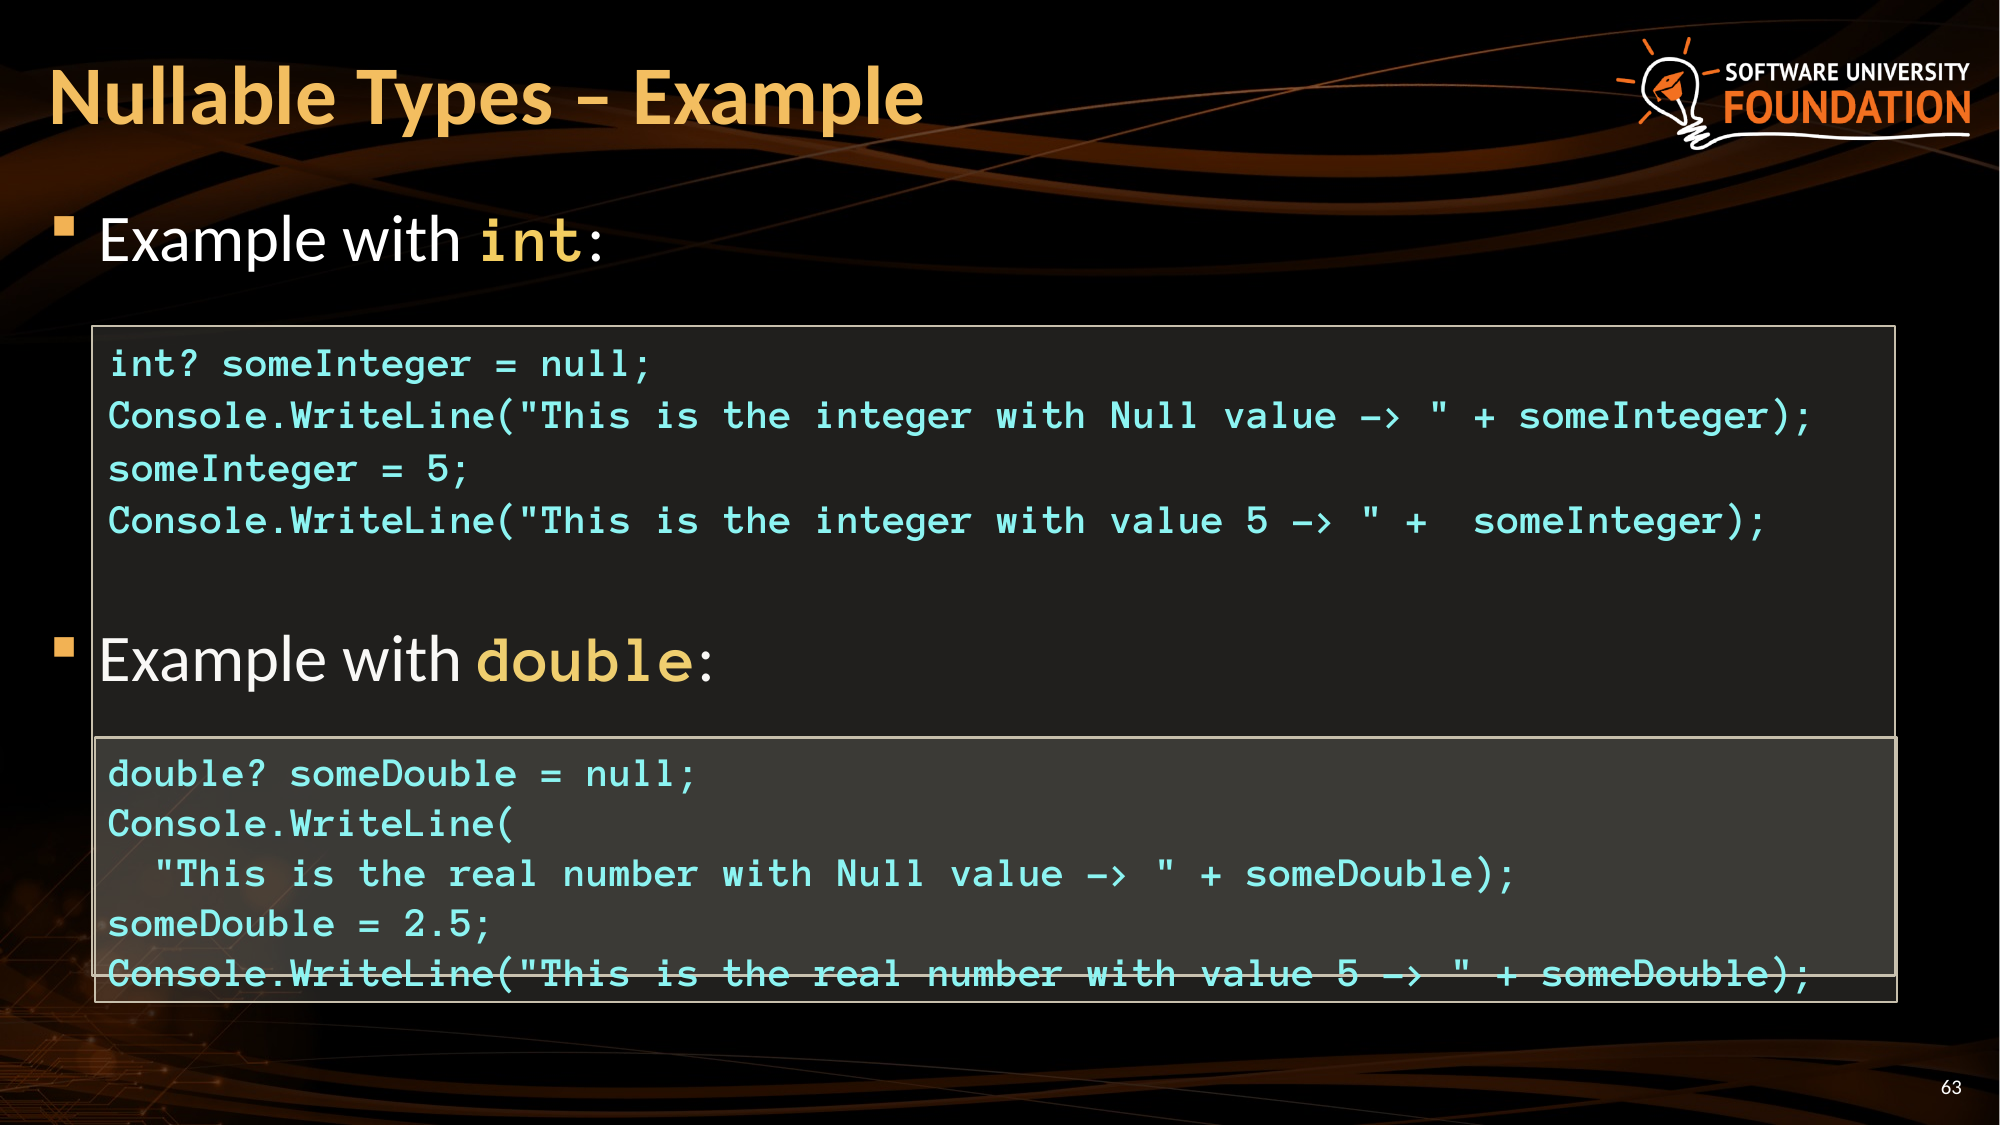

# Nullable Types – Example
Example with int:

Example with double:
int? someInteger = null;
Console.WriteLine("This is the integer with Null value -> " + someInteger);
someInteger = 5;
Console.WriteLine("This is the integer with value 5 -> " +  someInteger);
double? someDouble = null;
Console.WriteLine(
  "This is the real number with Null value -> " + someDouble);
someDouble = 2.5;
Console.WriteLine("This is the real number with value 5 -> " + someDouble);
63